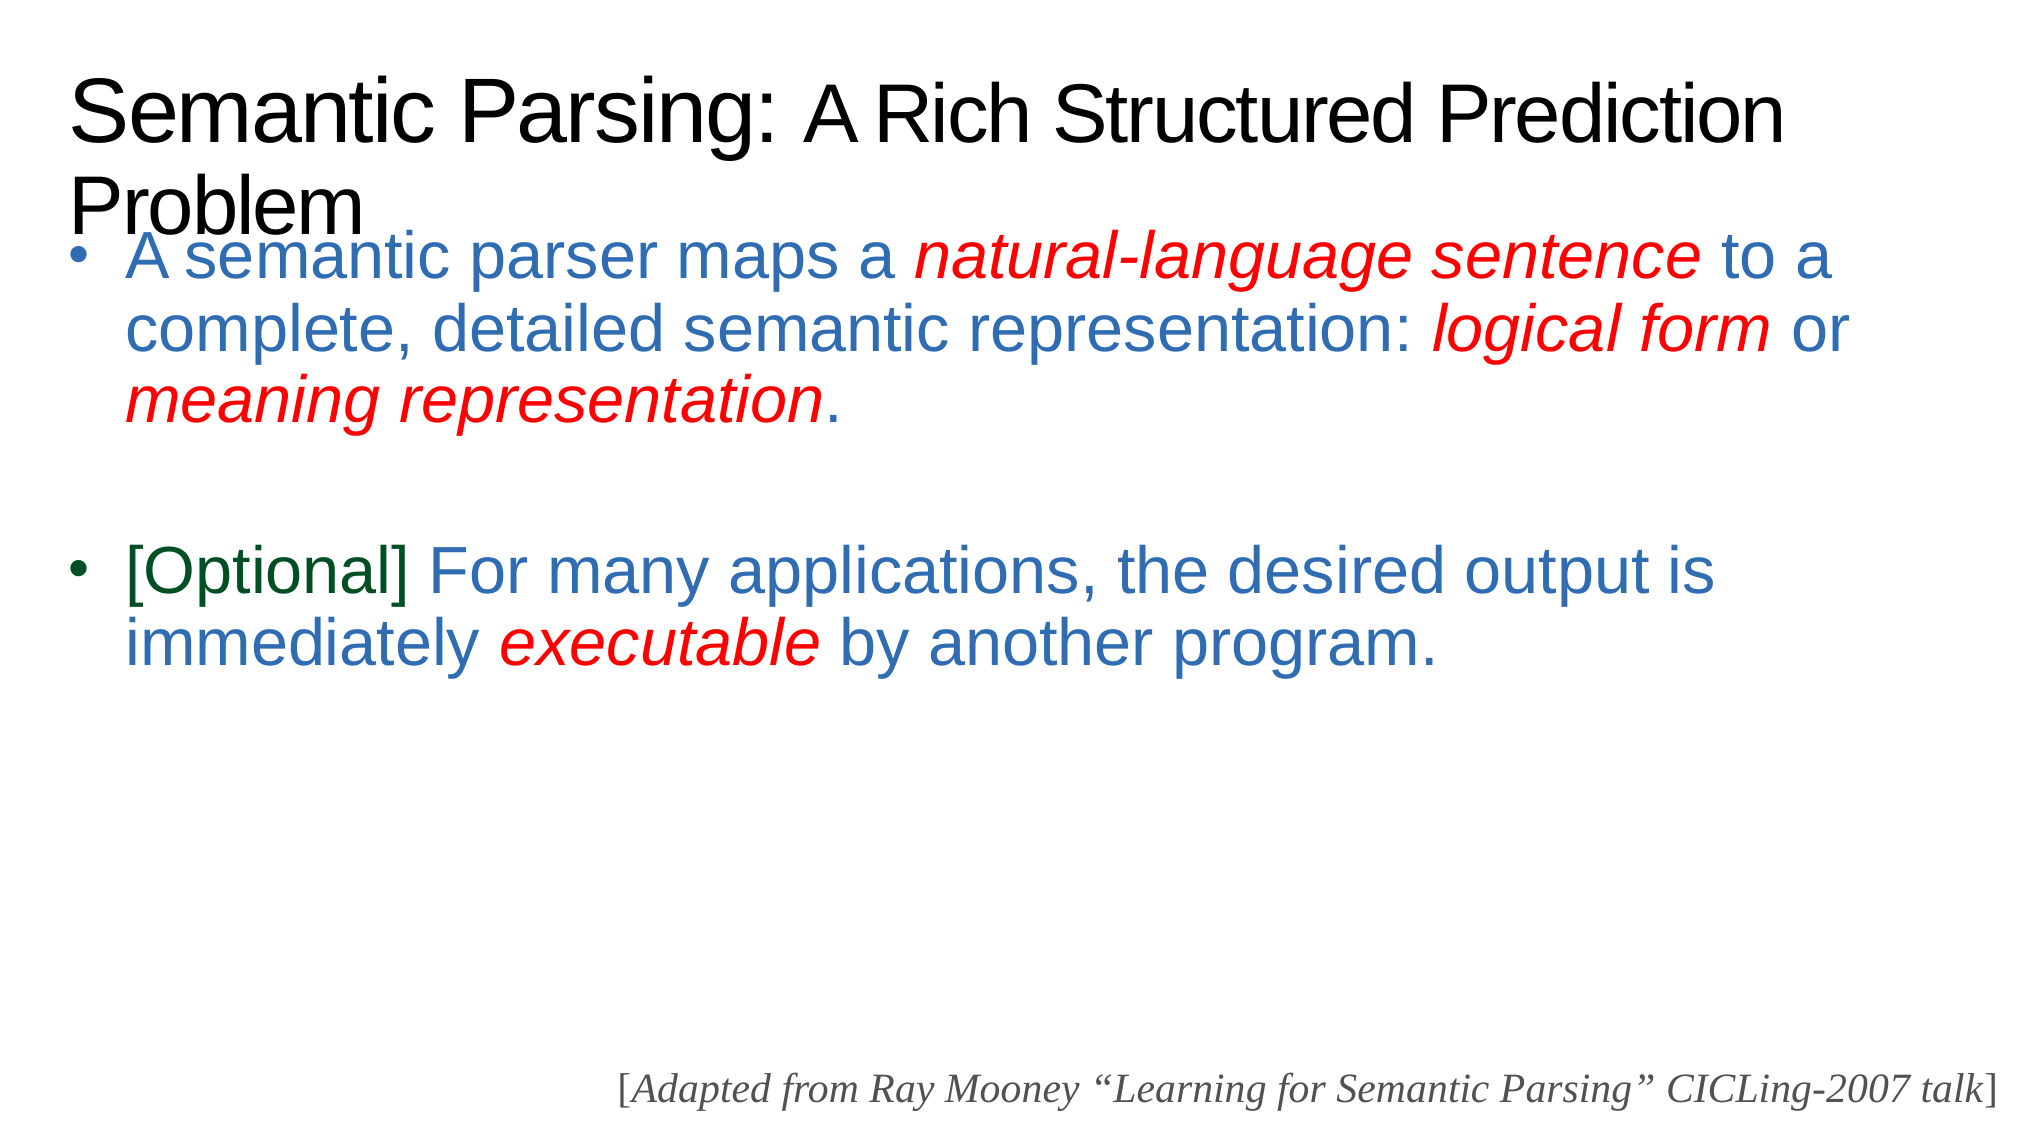

# Semantic Parsing: A Rich Structured Prediction Problem
A semantic parser maps a natural-language sentence to a complete, detailed semantic representation: logical form or meaning representation.

[Optional] For many applications, the desired output is immediately executable by another program.
[Adapted from Ray Mooney “Learning for Semantic Parsing” CICLing-2007 talk]